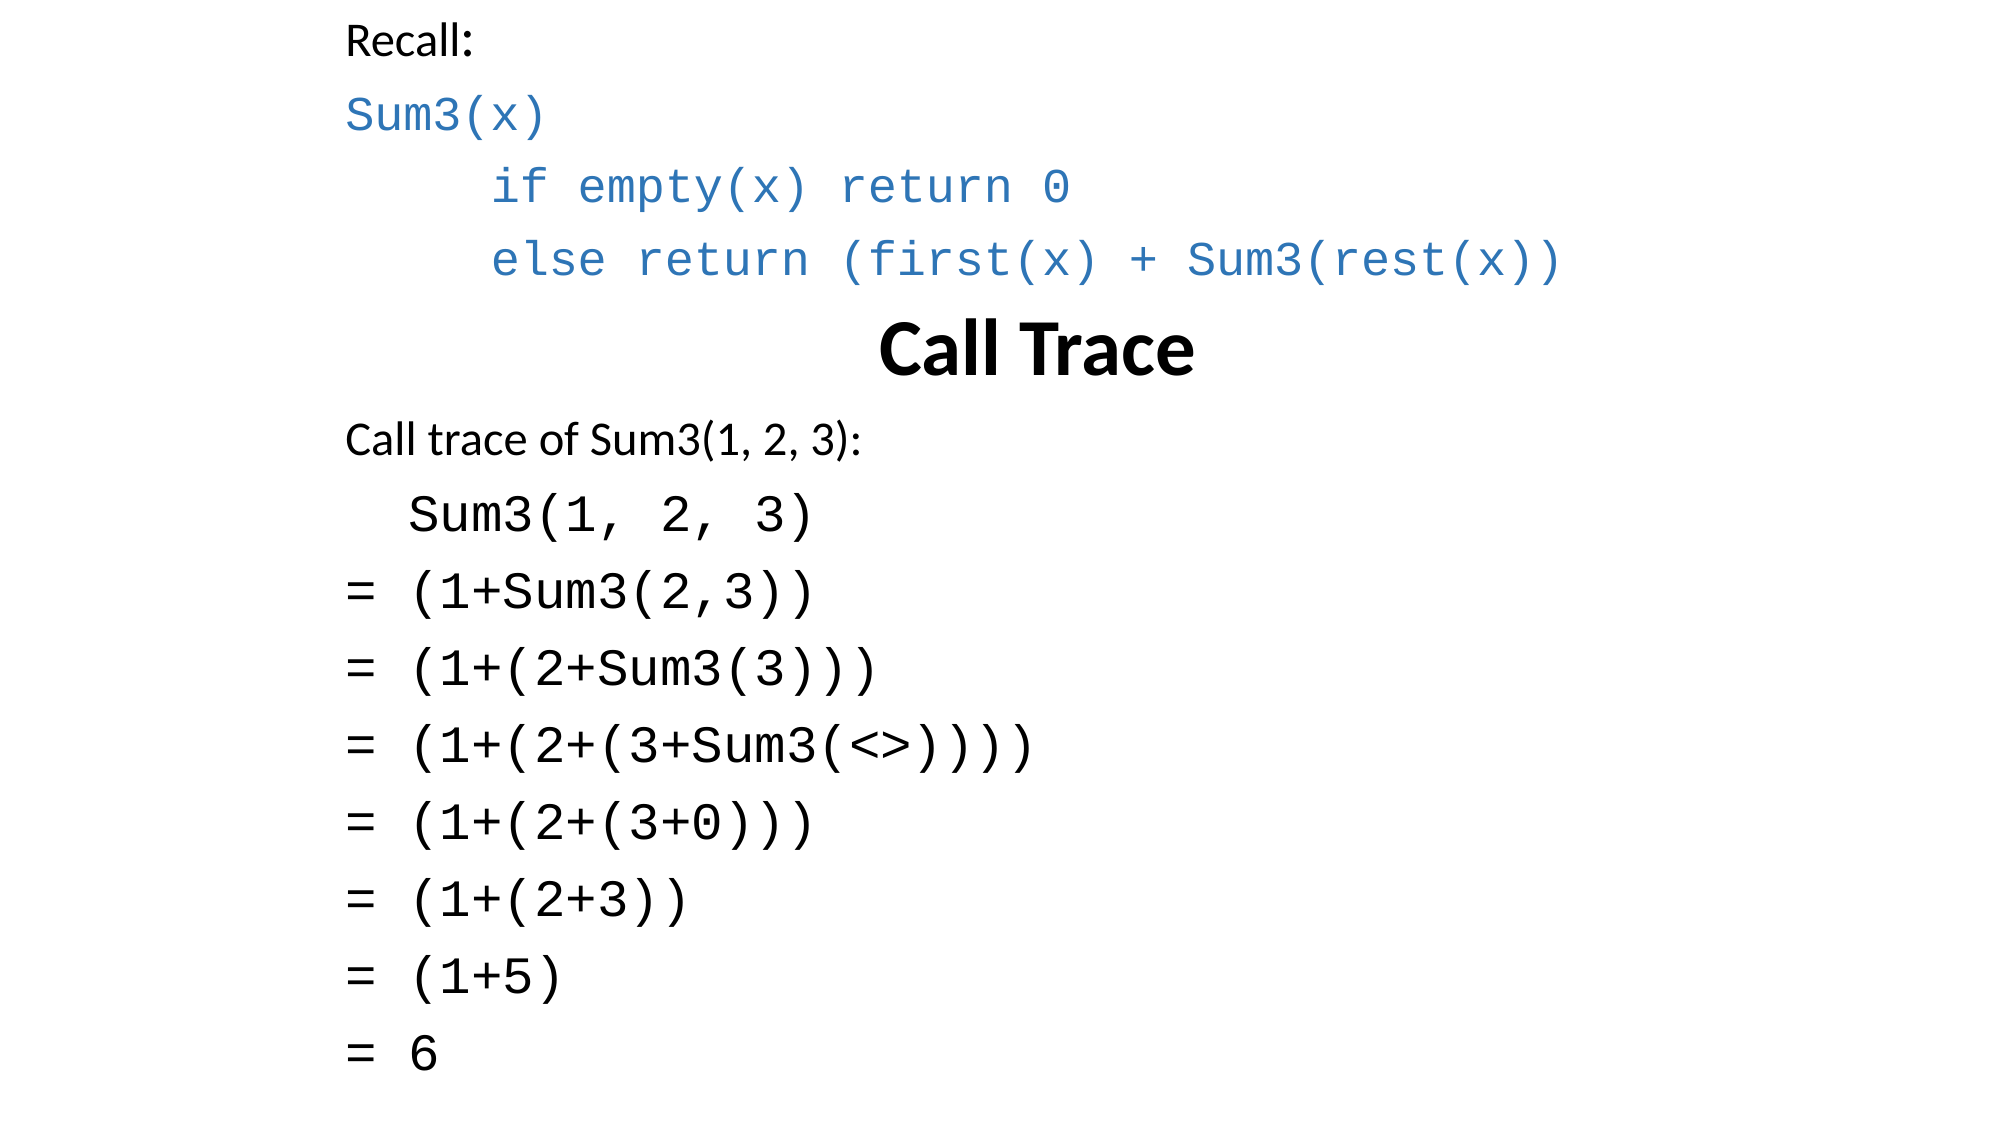

Recall:
Sum3(x)
	if empty(x) return 0
	else return (first(x) + Sum3(rest(x))
Call Trace
Call trace of Sum3(1, 2, 3):
  Sum3(1, 2, 3)
= (1+Sum3(2,3))
= (1+(2+Sum3(3)))
= (1+(2+(3+Sum3(<>))))
= (1+(2+(3+0)))
= (1+(2+3))
= (1+5)
= 6